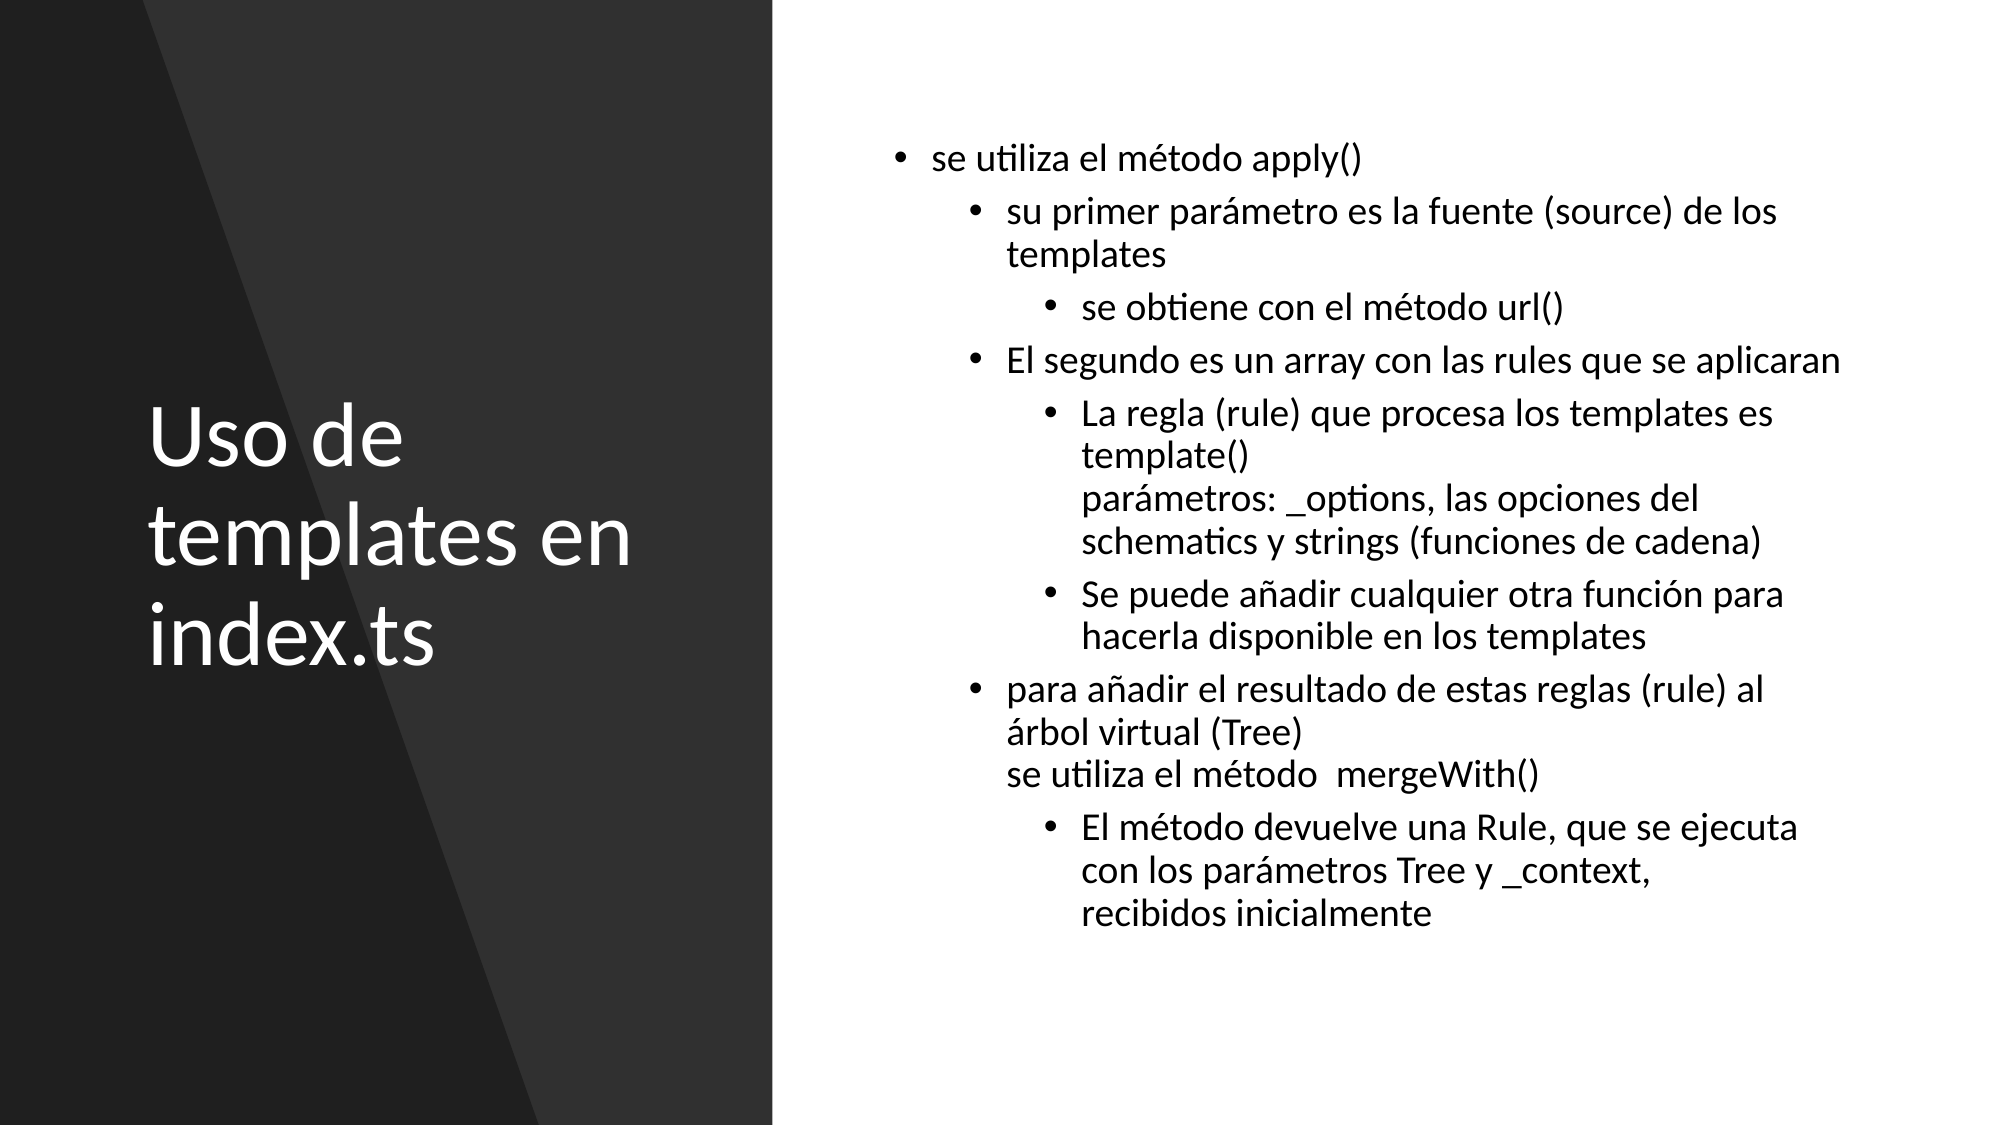

# Uso de templates en index.ts
se utiliza el método apply()
su primer parámetro es la fuente (source) de los templates
se obtiene con el método url()
El segundo es un array con las rules que se aplicaran
La regla (rule) que procesa los templates es template()
parámetros: _options, las opciones del schematics y strings (funciones de cadena)
Se puede añadir cualquier otra función para hacerla disponible en los templates
para añadir el resultado de estas reglas (rule) al árbol virtual (Tree)
se utiliza el método  mergeWith()
El método devuelve una Rule, que se ejecuta con los parámetros Tree y _context,
recibidos inicialmente